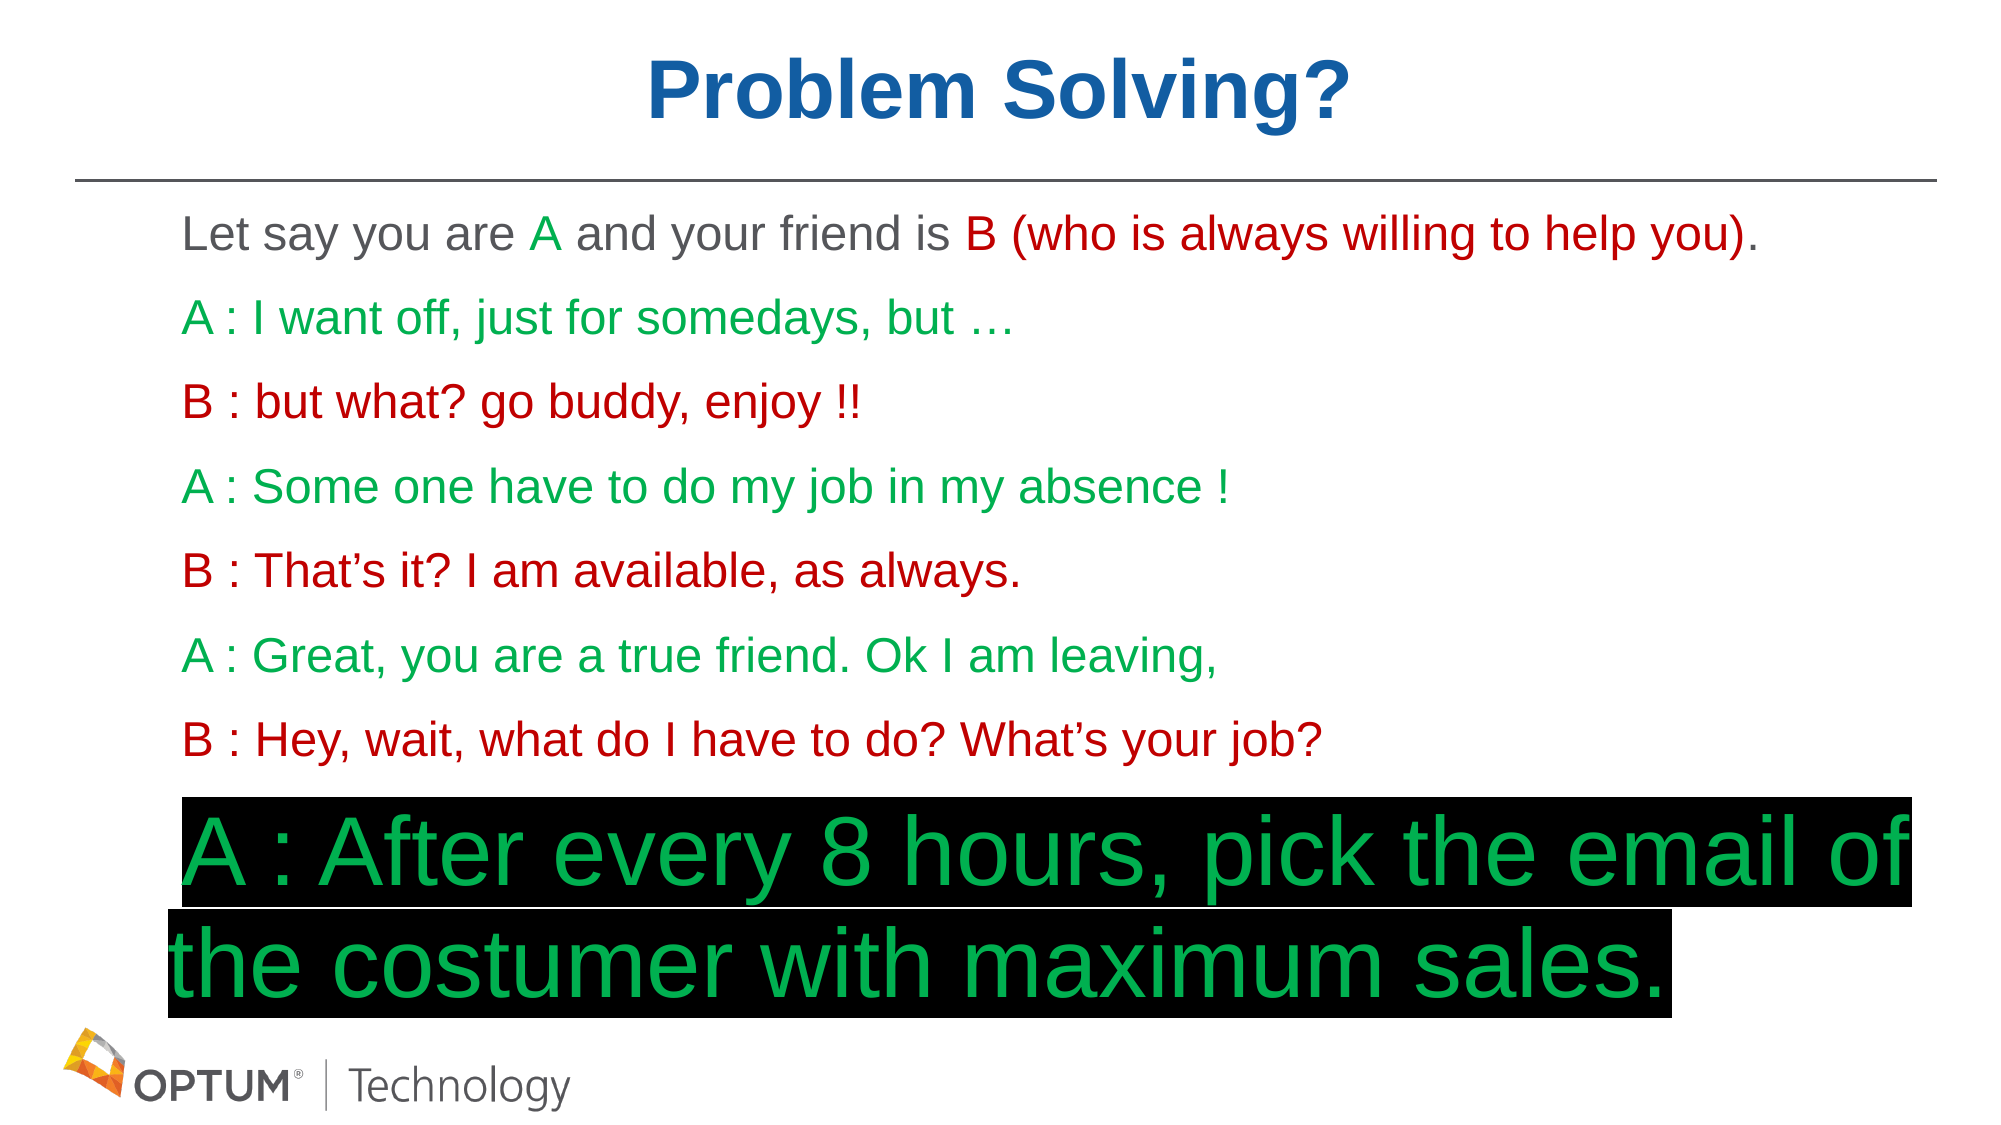

# Problem Solving?
 Let say you are A and your friend is B (who is always willing to help you).
 A : I want off, just for somedays, but …
 B : but what? go buddy, enjoy !!
 A : Some one have to do my job in my absence !
 B : That’s it? I am available, as always.
 A : Great, you are a true friend. Ok I am leaving,
 B : Hey, wait, what do I have to do? What’s your job?
 A : After every 8 hours, pick the email of the costumer with maximum sales.